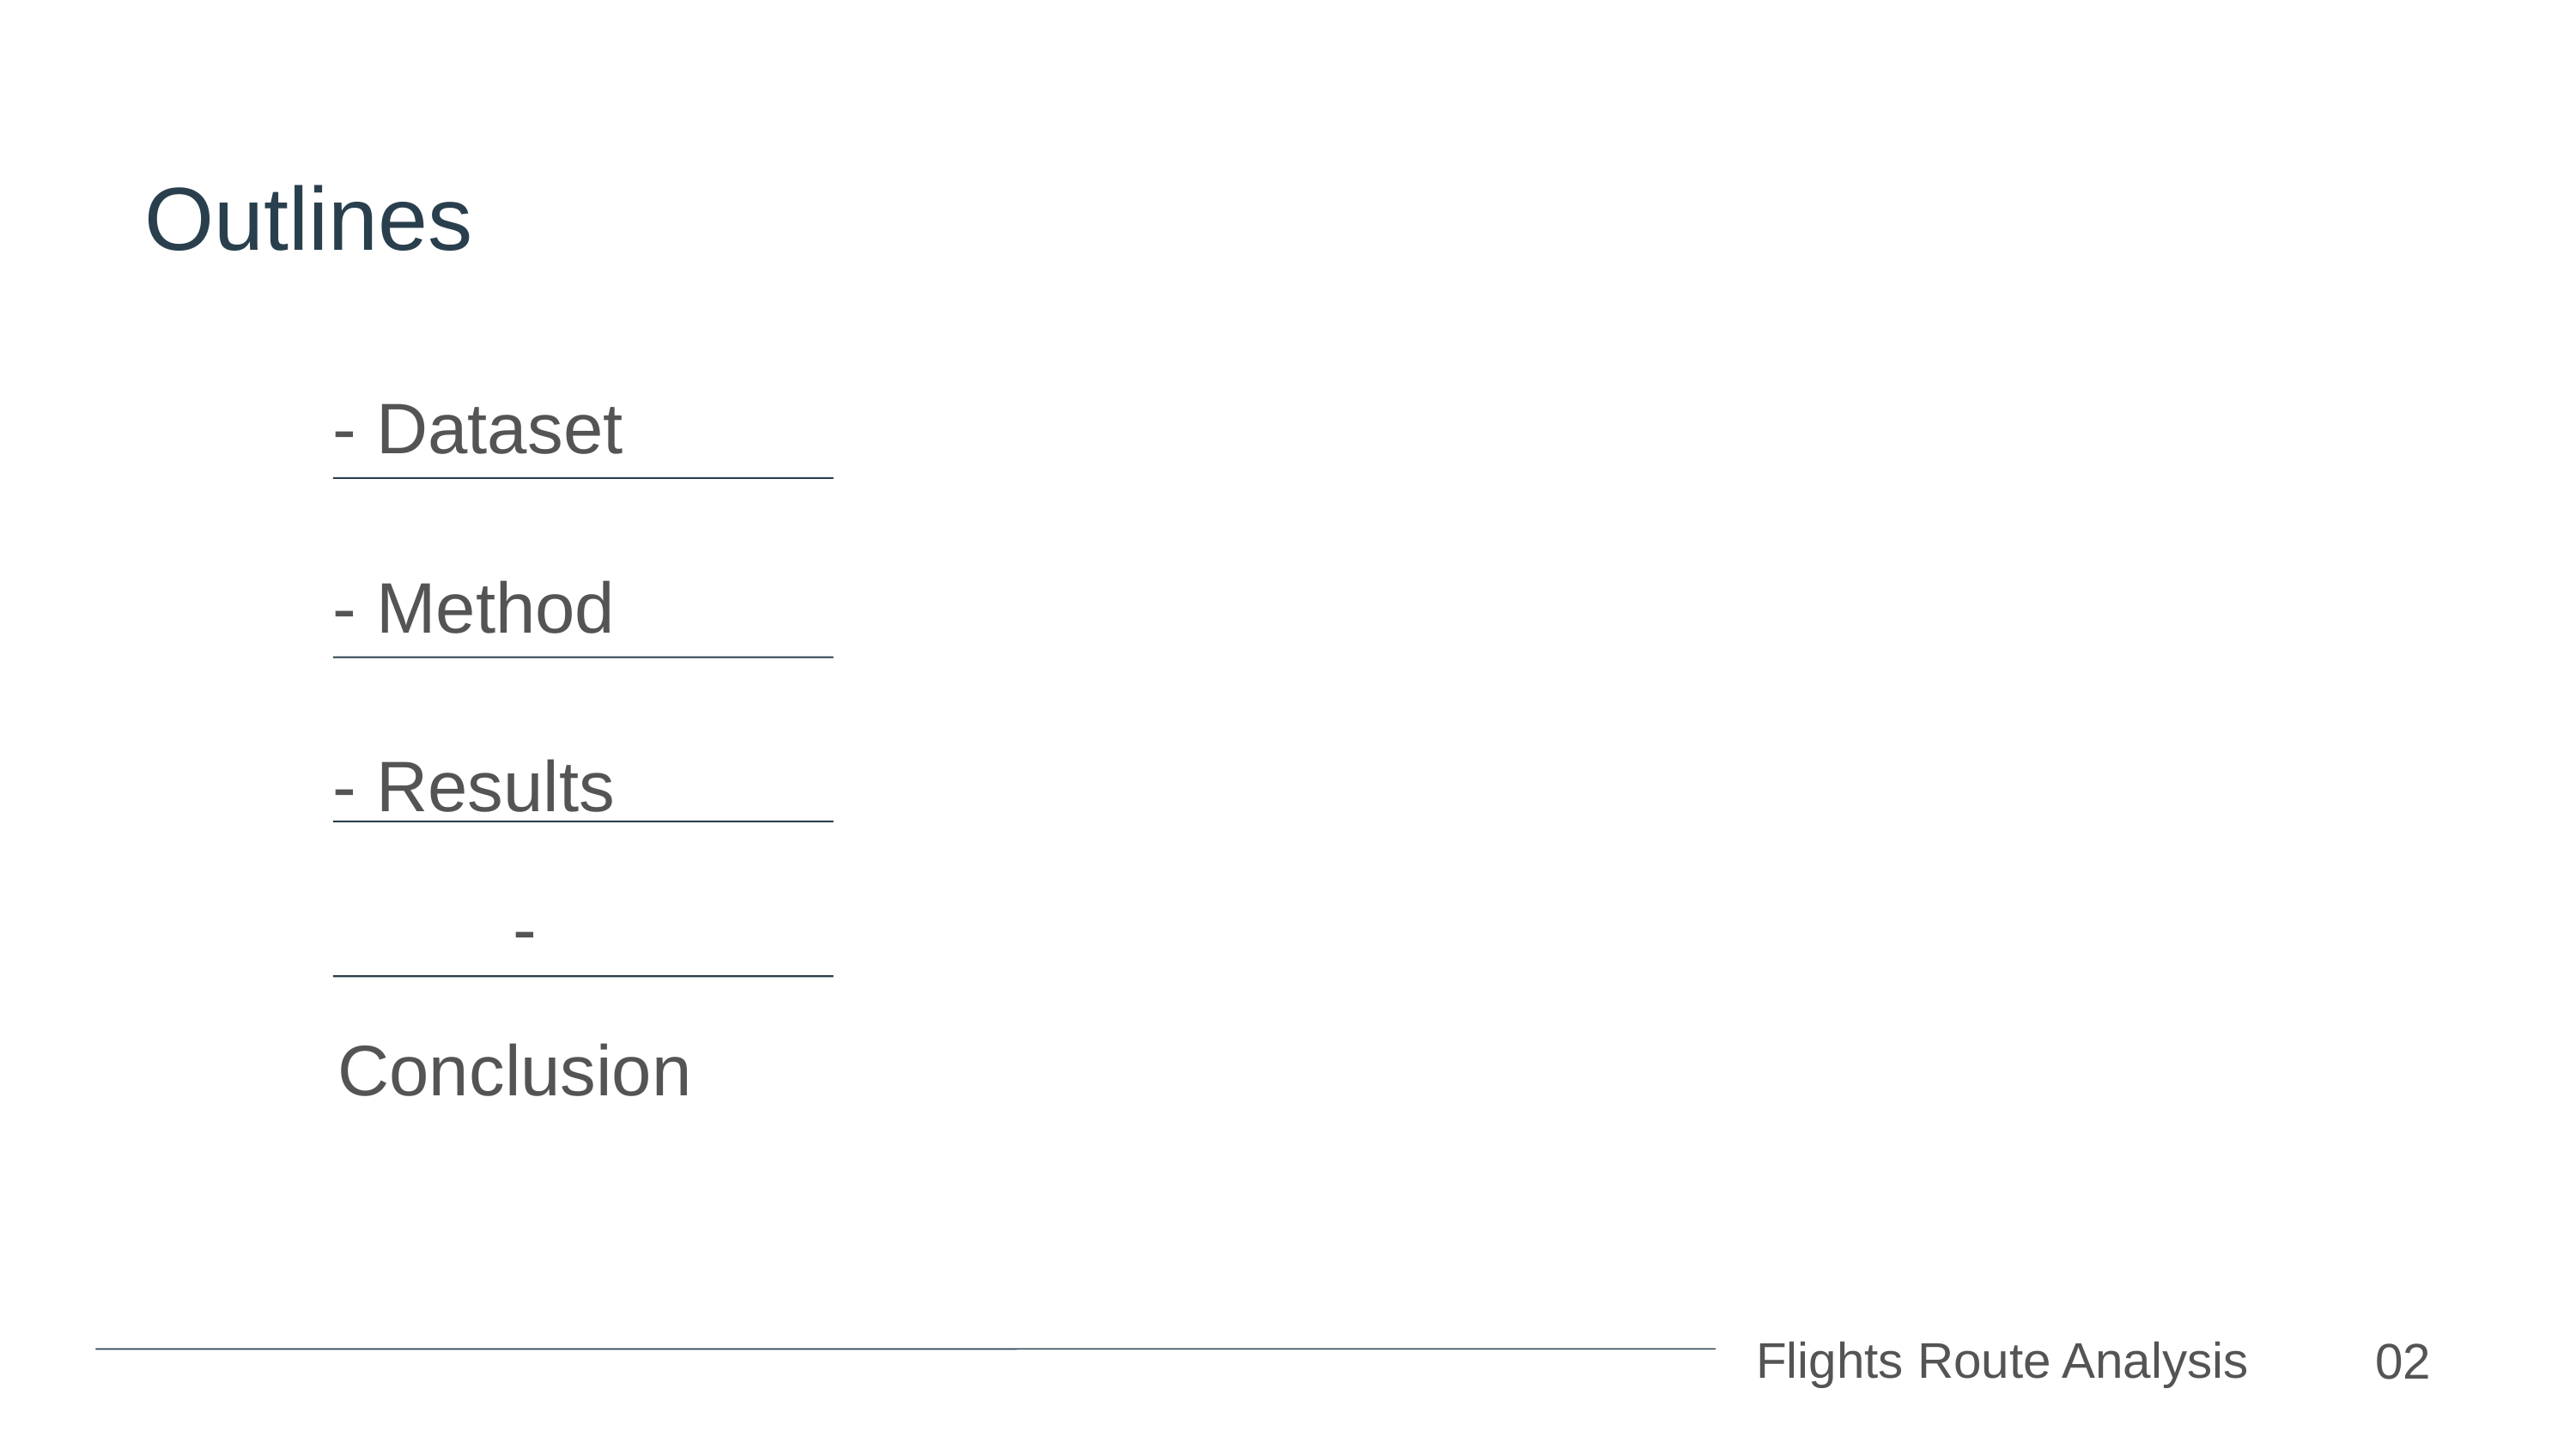

Outlines

- Dataset
- Method
- Results

- Conclusion

Flights Route Analysis
02